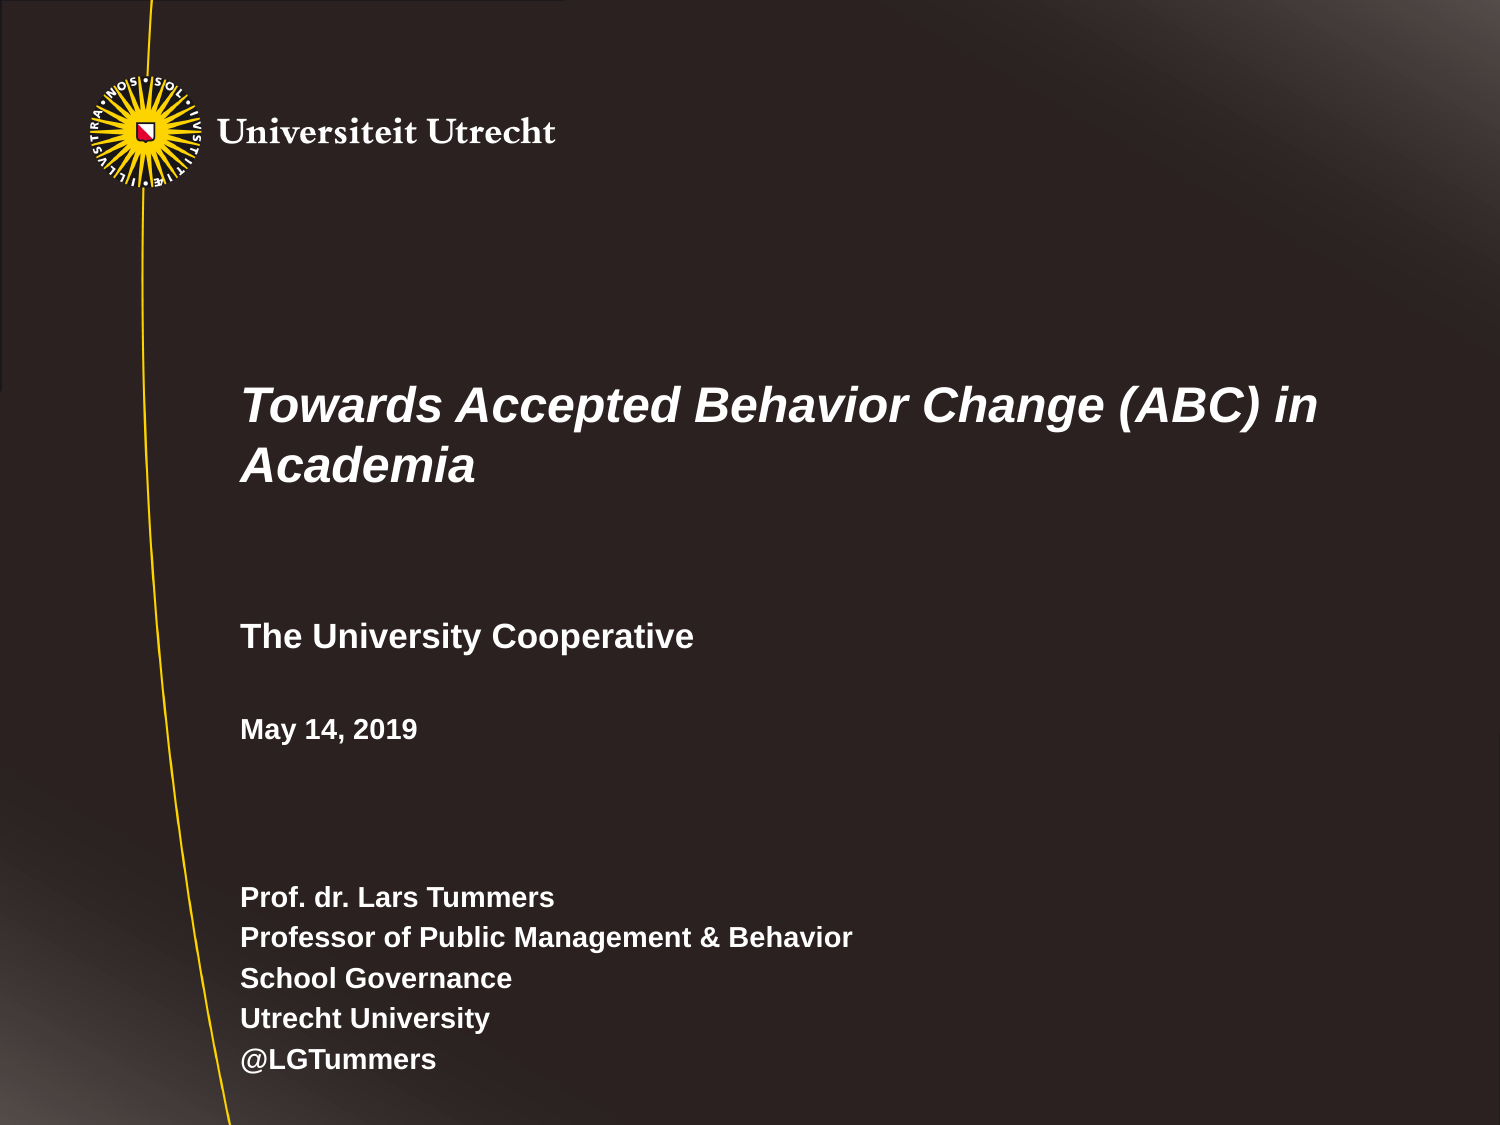

#
Towards Accepted Behavior Change (ABC) in Academia

The University Cooperative

May 14, 2019

Prof. dr. Lars Tummers
Professor of Public Management & Behavior
School Governance
Utrecht University
@LGTummers